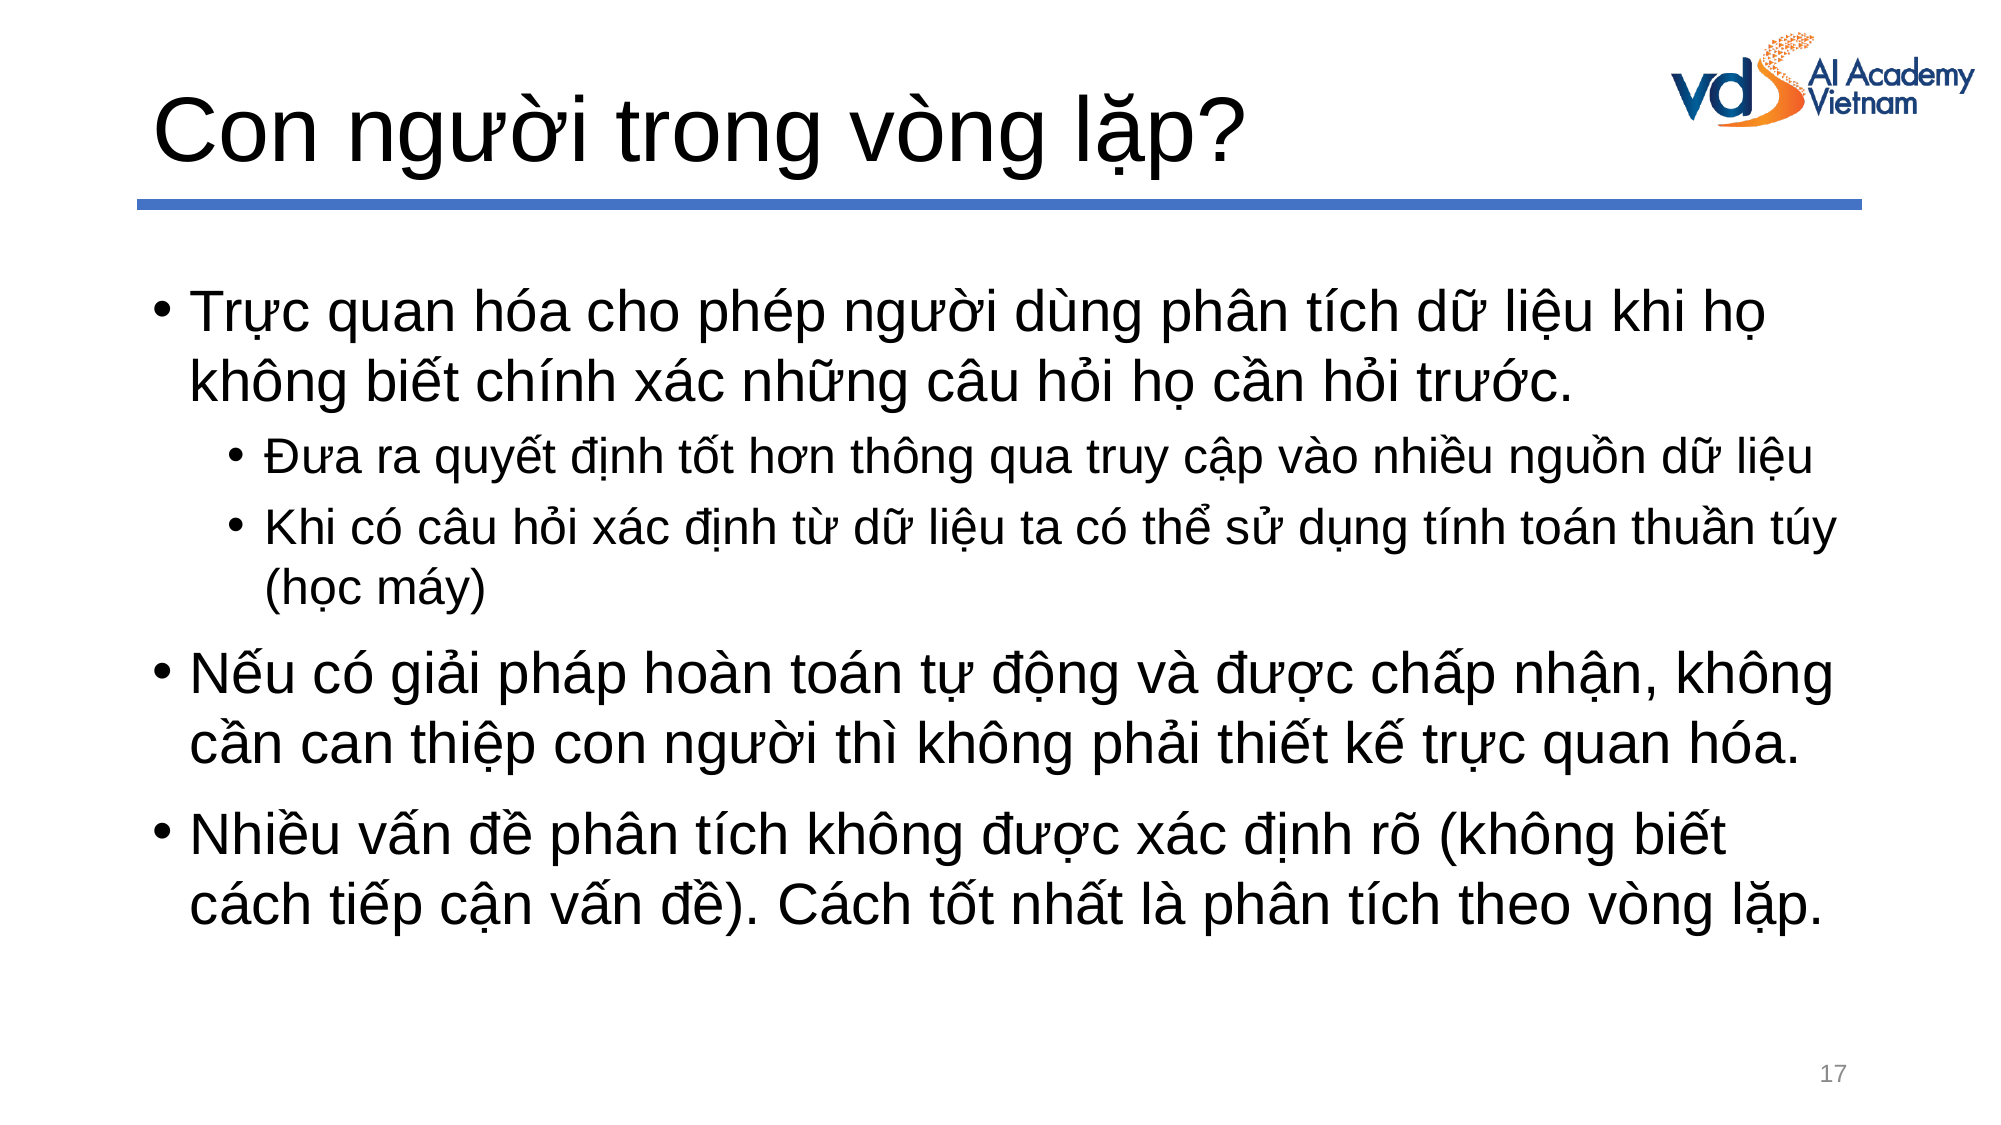

# Con người trong vòng lặp?
Trực quan hóa cho phép người dùng phân tích dữ liệu khi họ không biết chính xác những câu hỏi họ cần hỏi trước.
Đưa ra quyết định tốt hơn thông qua truy cập vào nhiều nguồn dữ liệu
Khi có câu hỏi xác định từ dữ liệu ta có thể sử dụng tính toán thuần túy (học máy)
Nếu có giải pháp hoàn toán tự động và được chấp nhận, không cần can thiệp con người thì không phải thiết kế trực quan hóa.
Nhiều vấn đề phân tích không được xác định rõ (không biết cách tiếp cận vấn đề). Cách tốt nhất là phân tích theo vòng lặp.

17